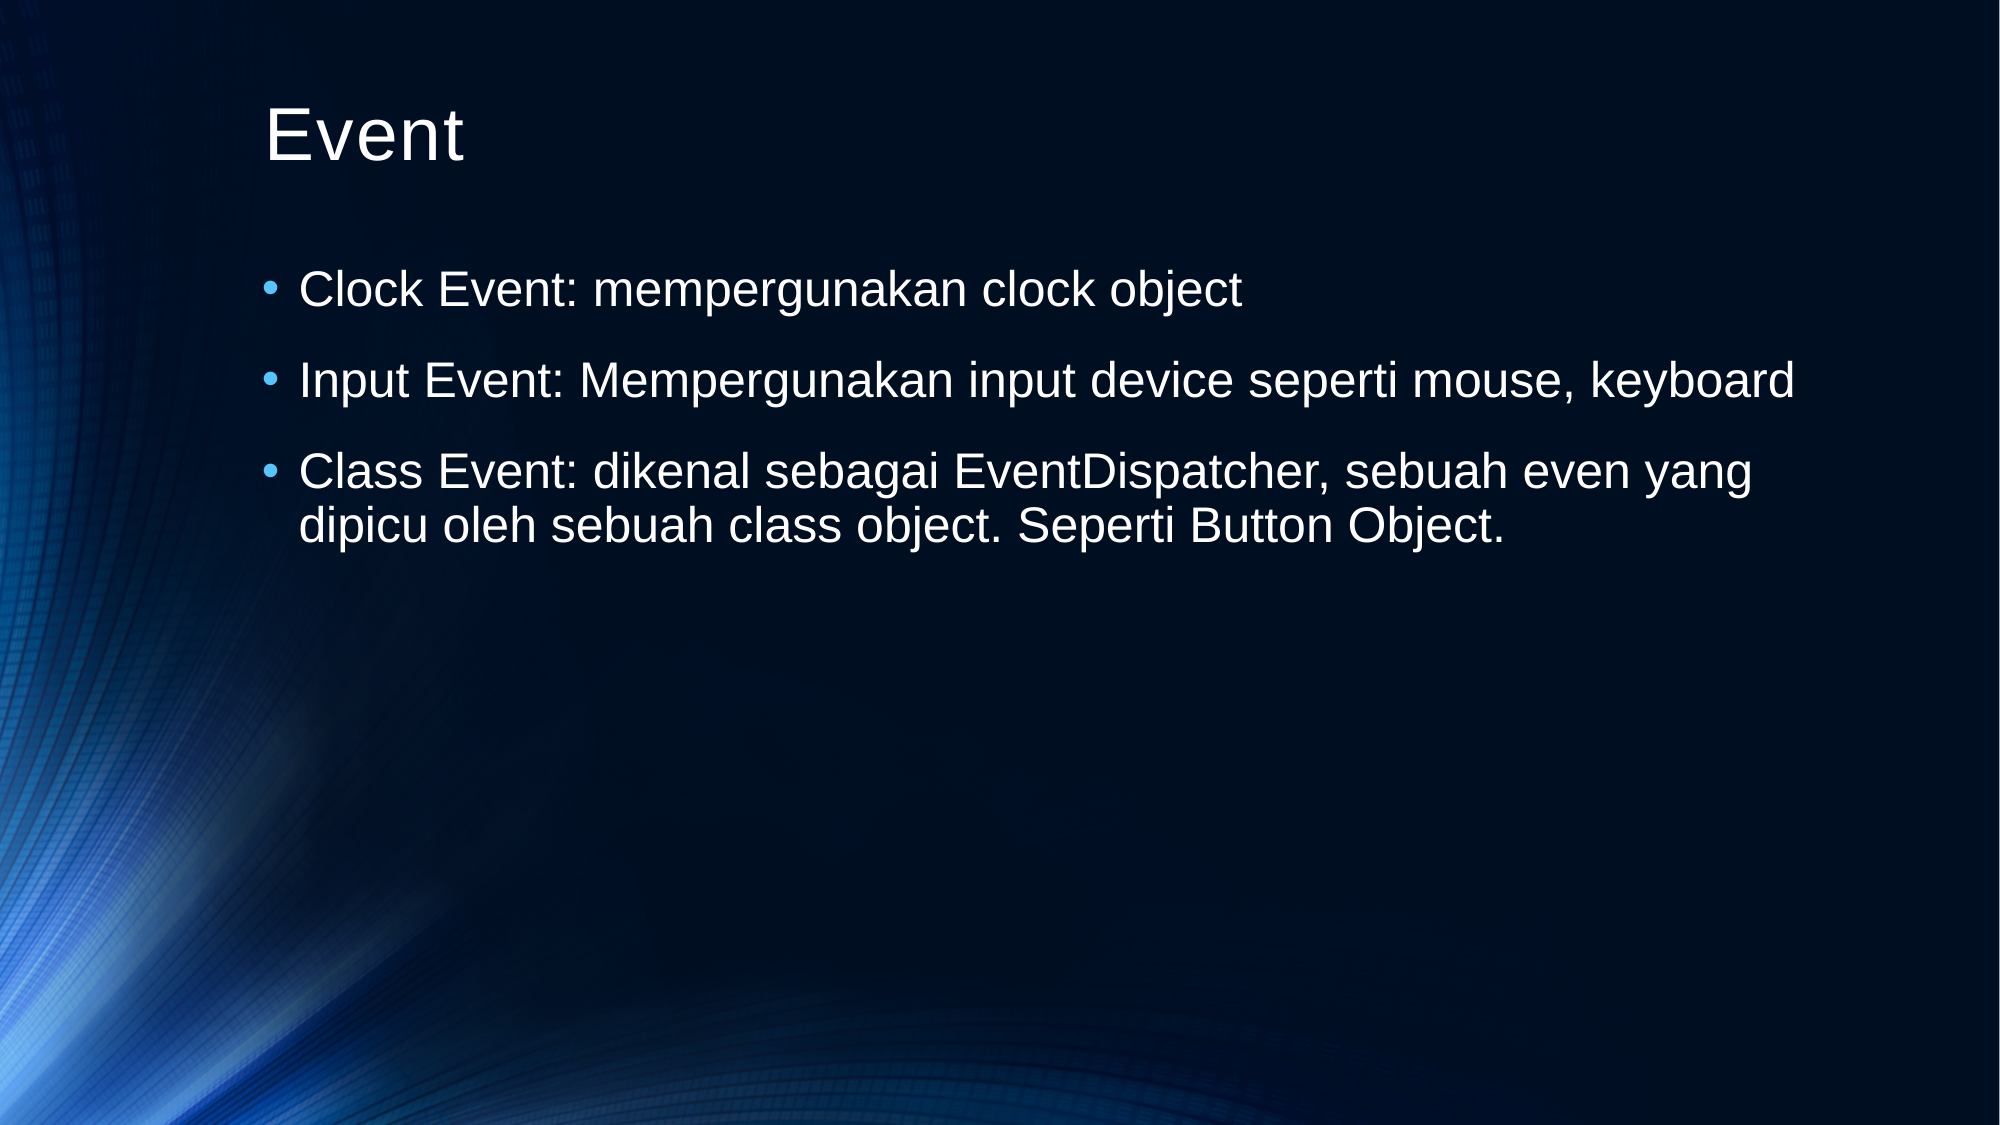

# Event
Clock Event: mempergunakan clock object
Input Event: Mempergunakan input device seperti mouse, keyboard
Class Event: dikenal sebagai EventDispatcher, sebuah even yang dipicu oleh sebuah class object. Seperti Button Object.